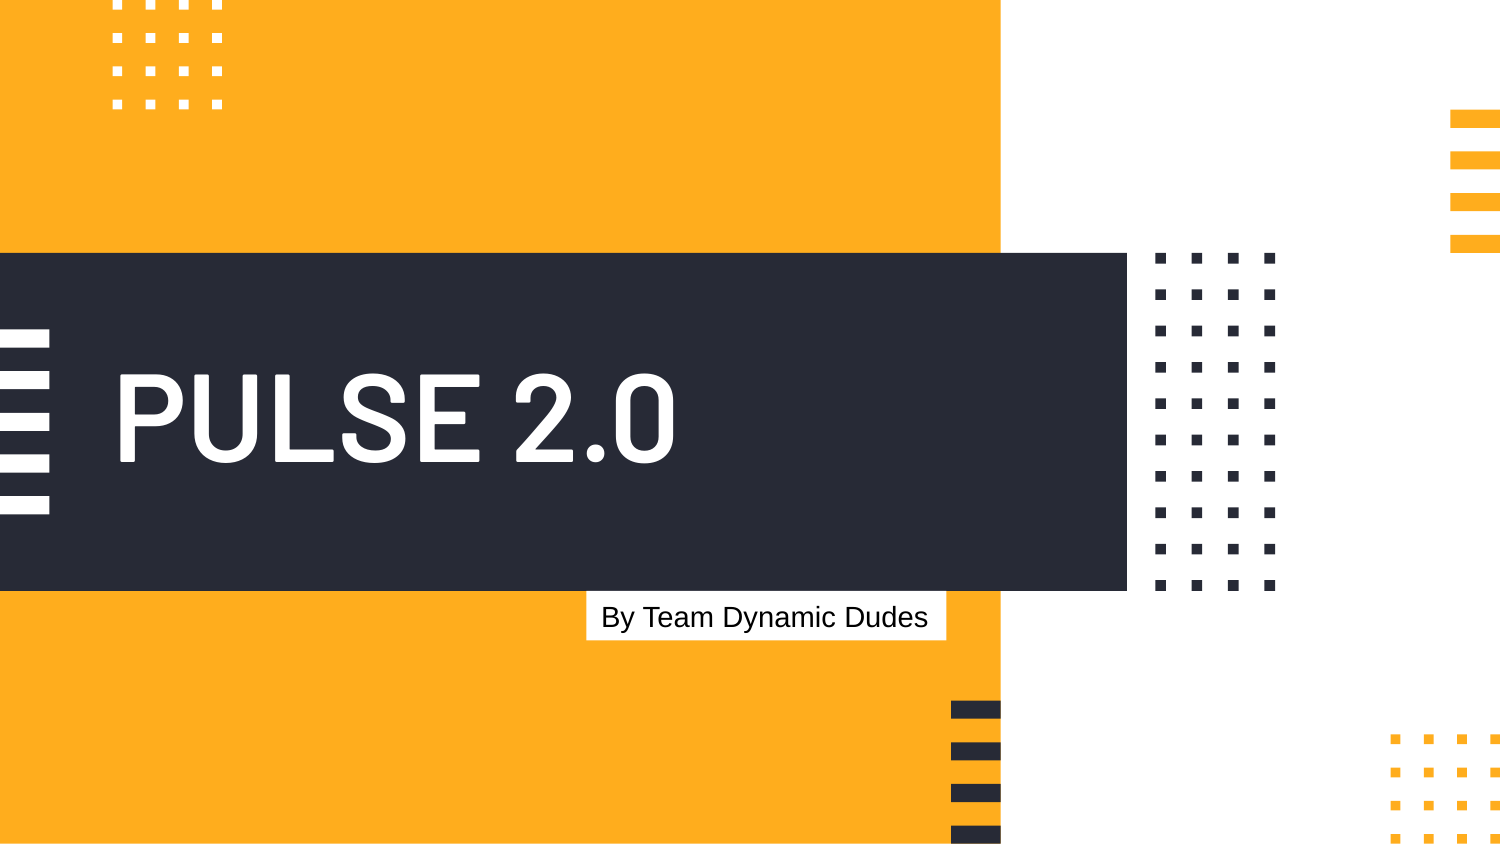

# PULSE 2.0
By Team Dynamic Dudes